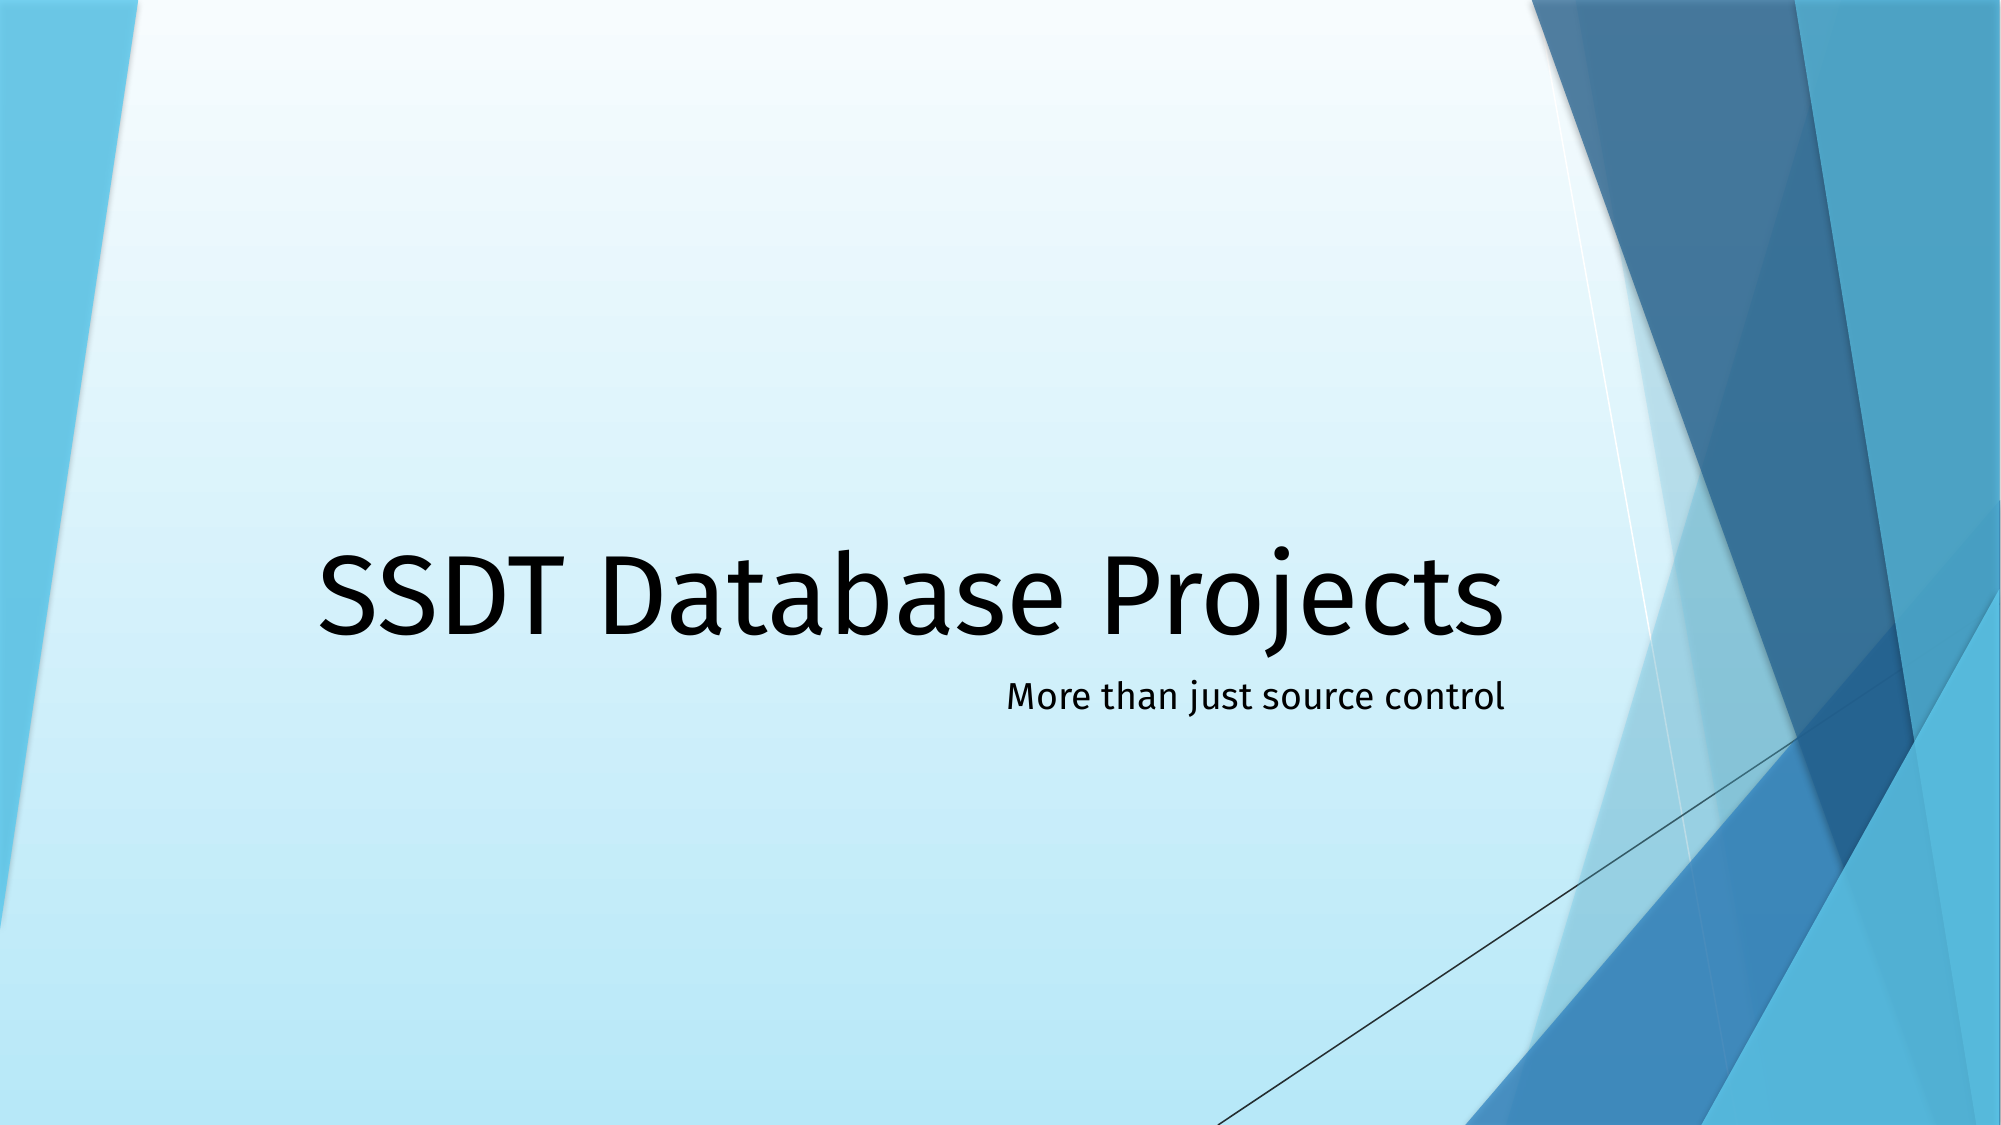

# SSDT Database Projects
More than just source control